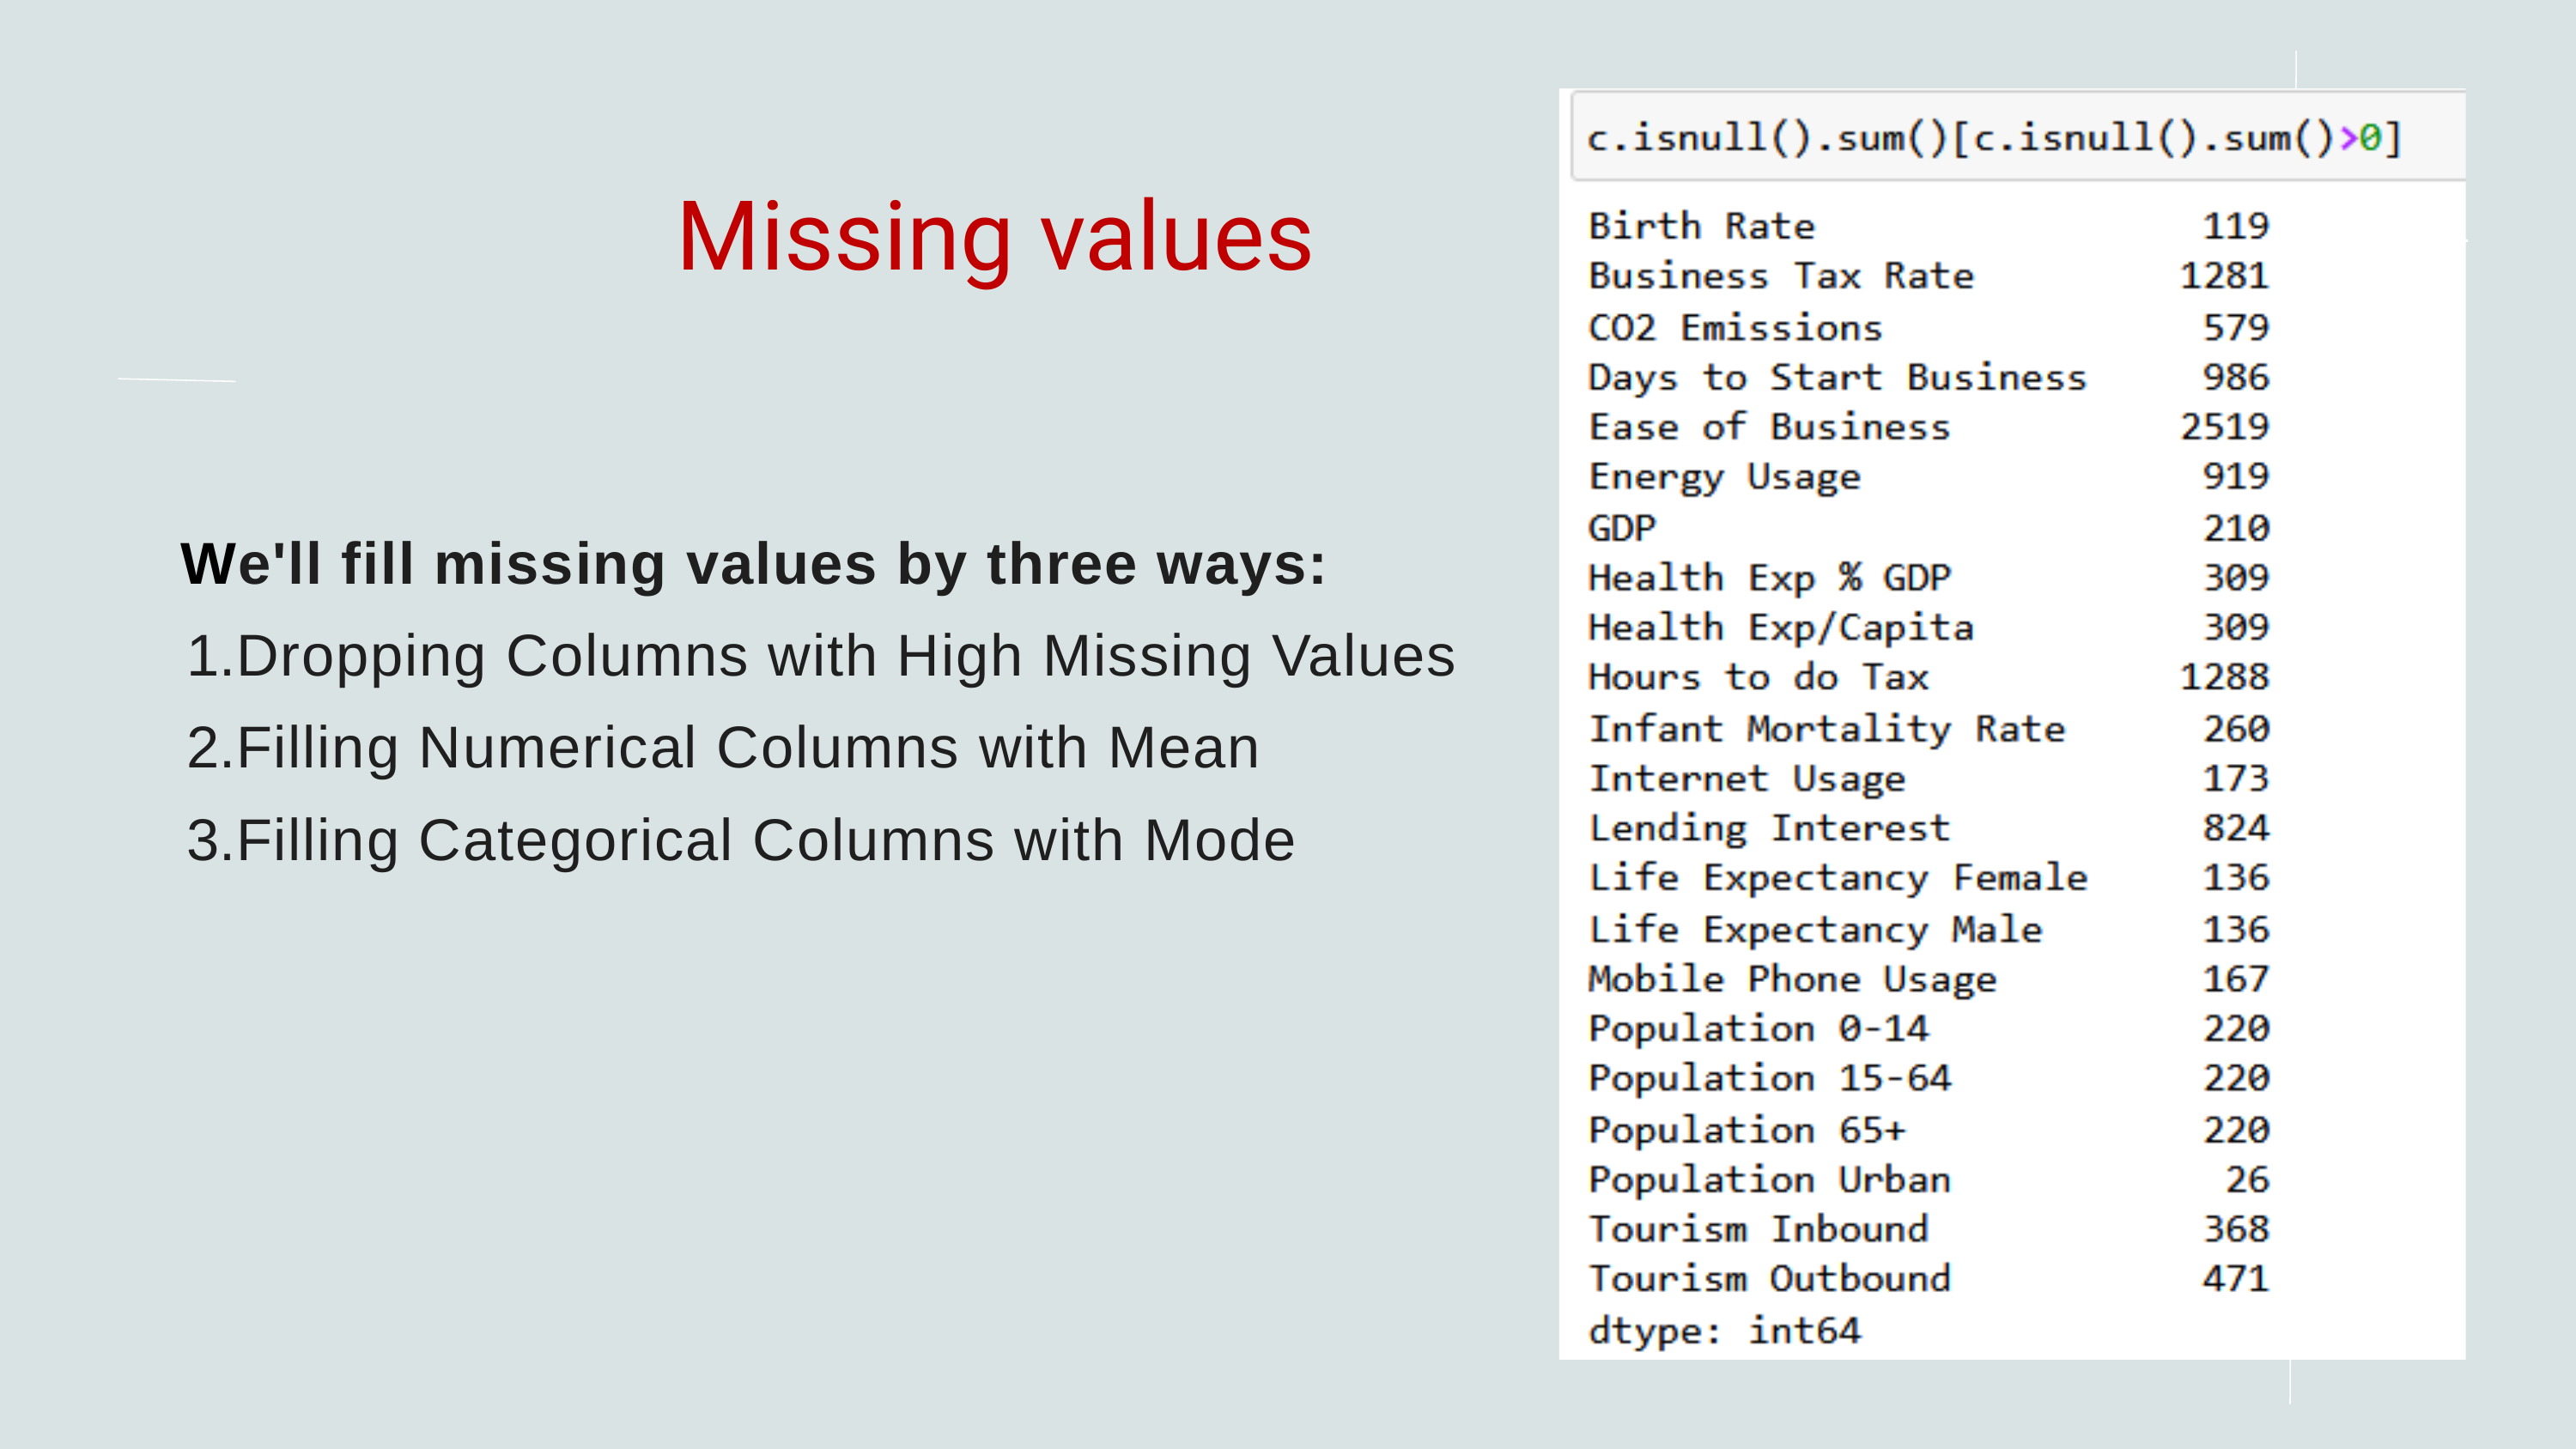

Missing values

  We'll fill missing values by three ways:
Dropping Columns with High Missing Values
Filling Numerical Columns with Mean
Filling Categorical Columns with Mode